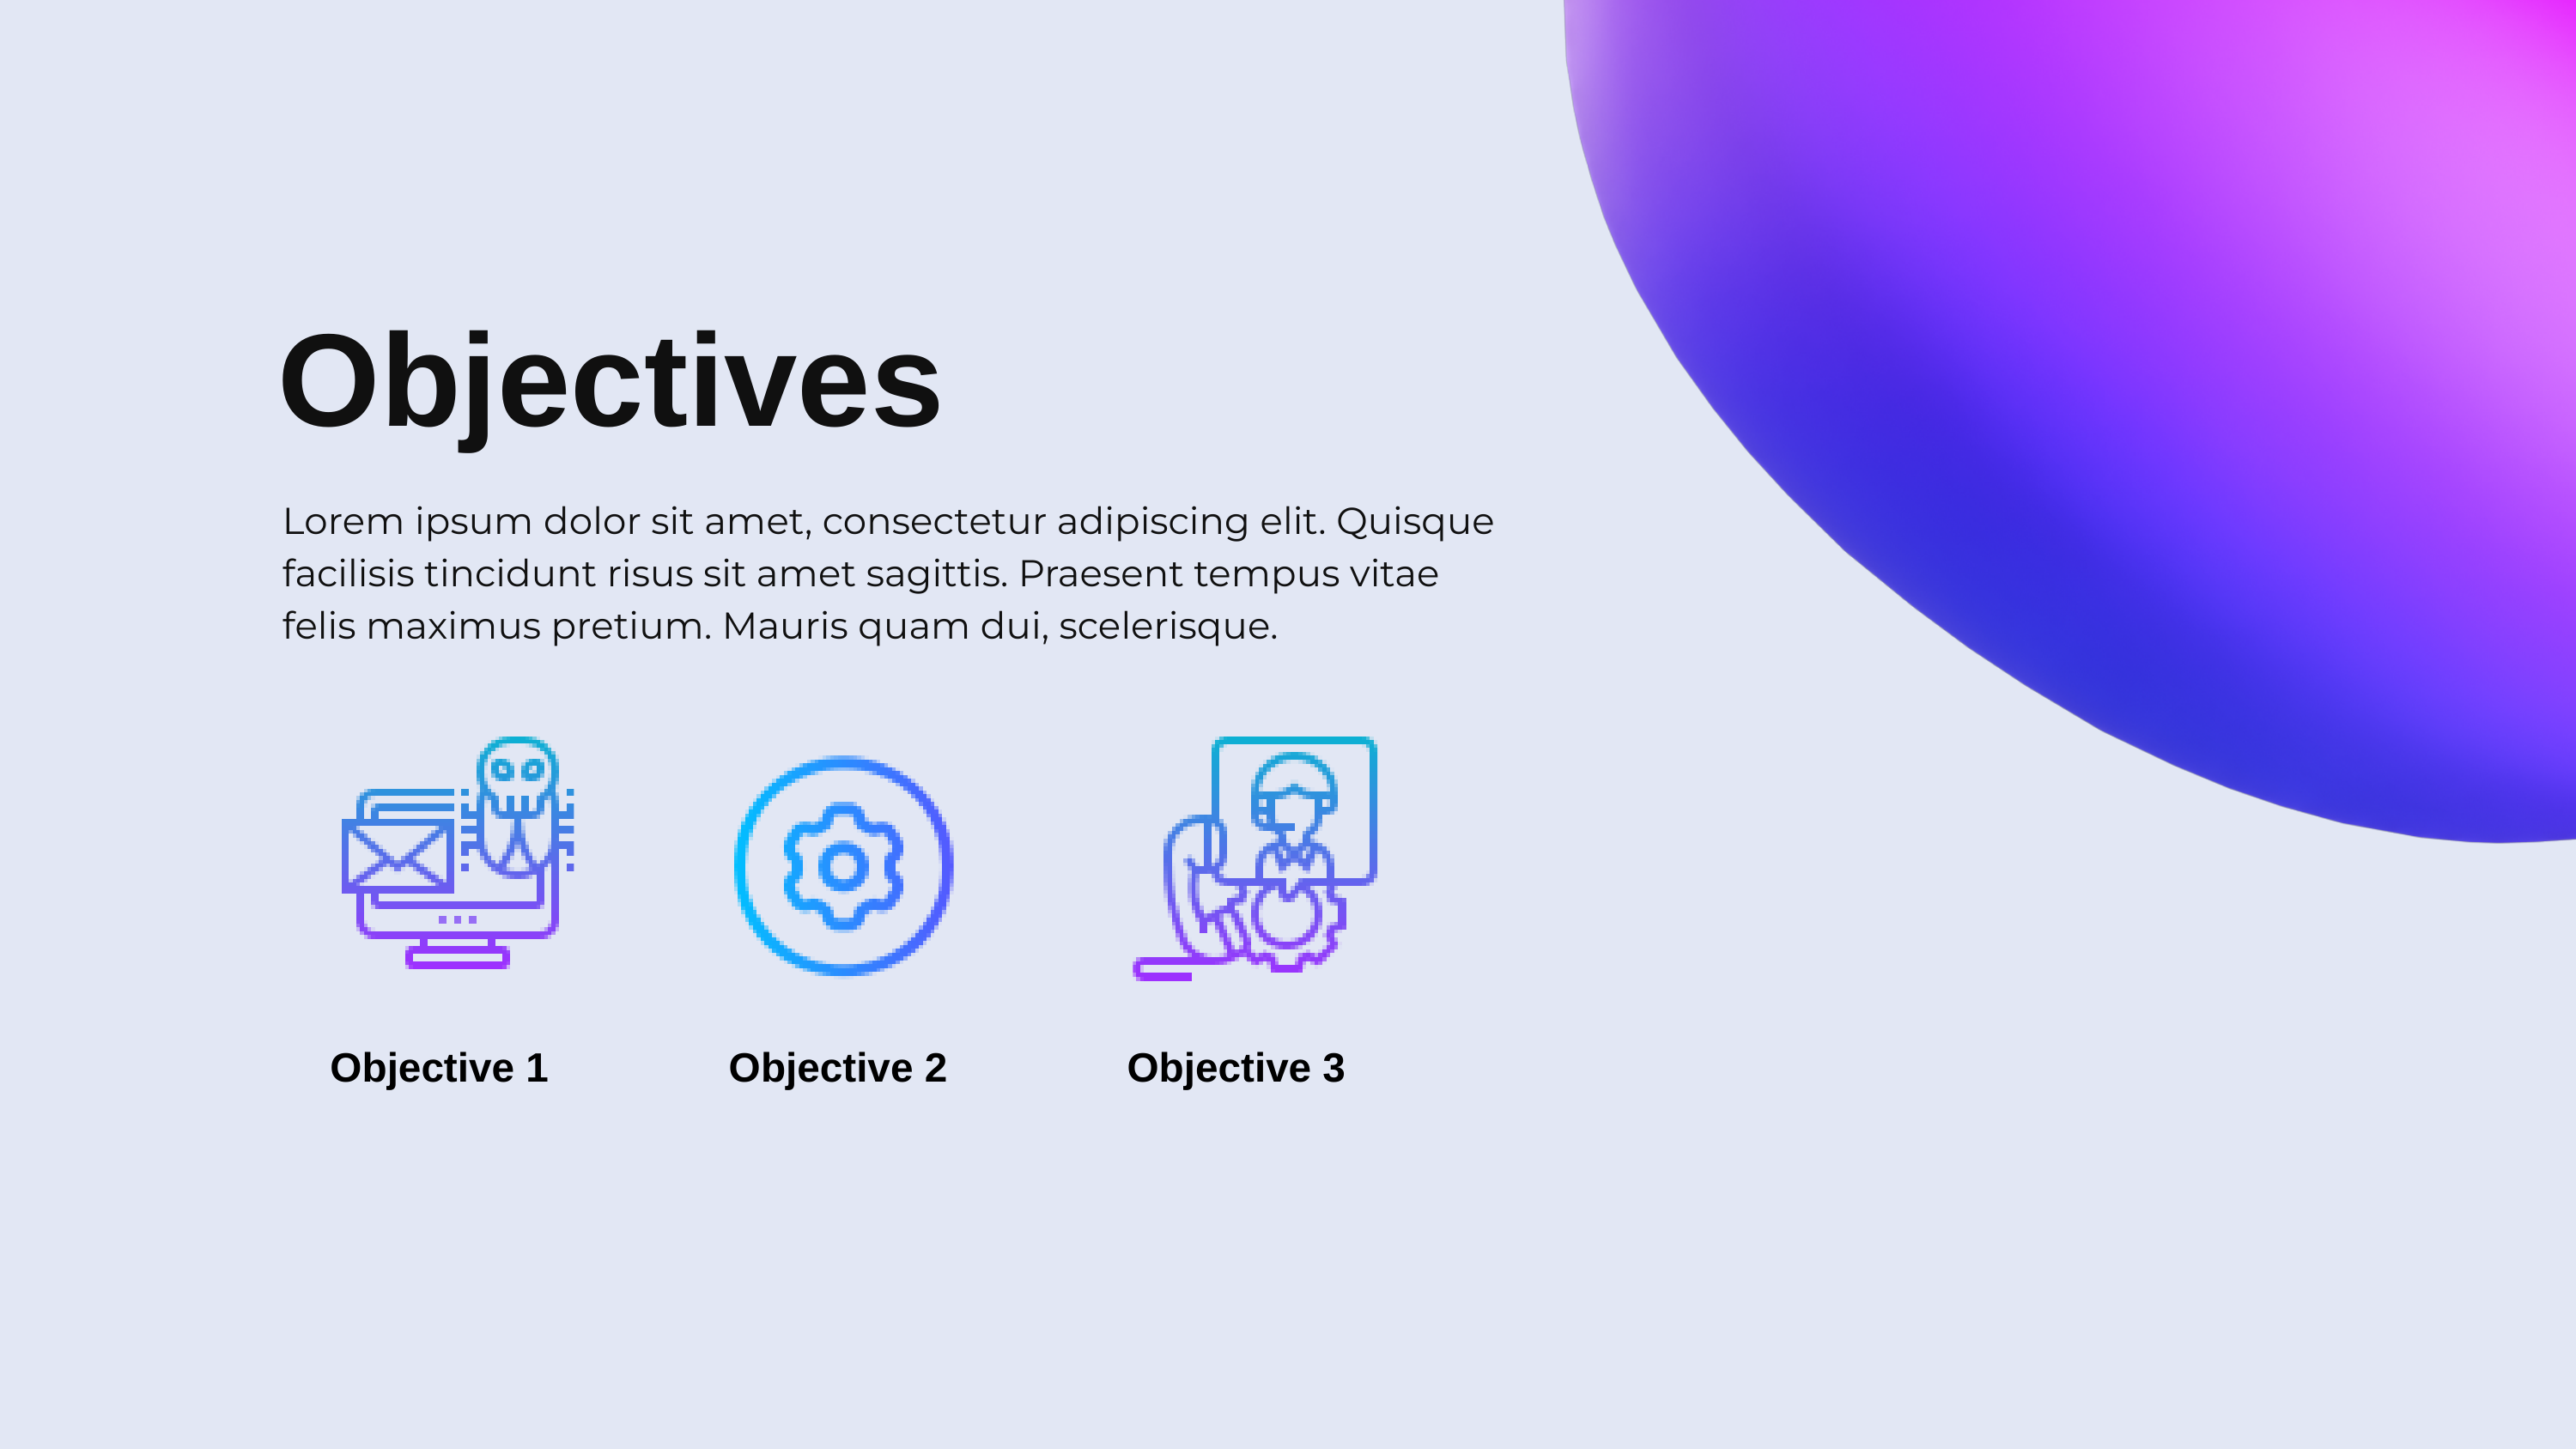

Objectives
Lorem ipsum dolor sit amet, consectetur adipiscing elit. Quisque facilisis tincidunt risus sit amet sagittis. Praesent tempus vitae felis maximus pretium. Mauris quam dui, scelerisque.

Objective 1
Objective 2
Objective 3